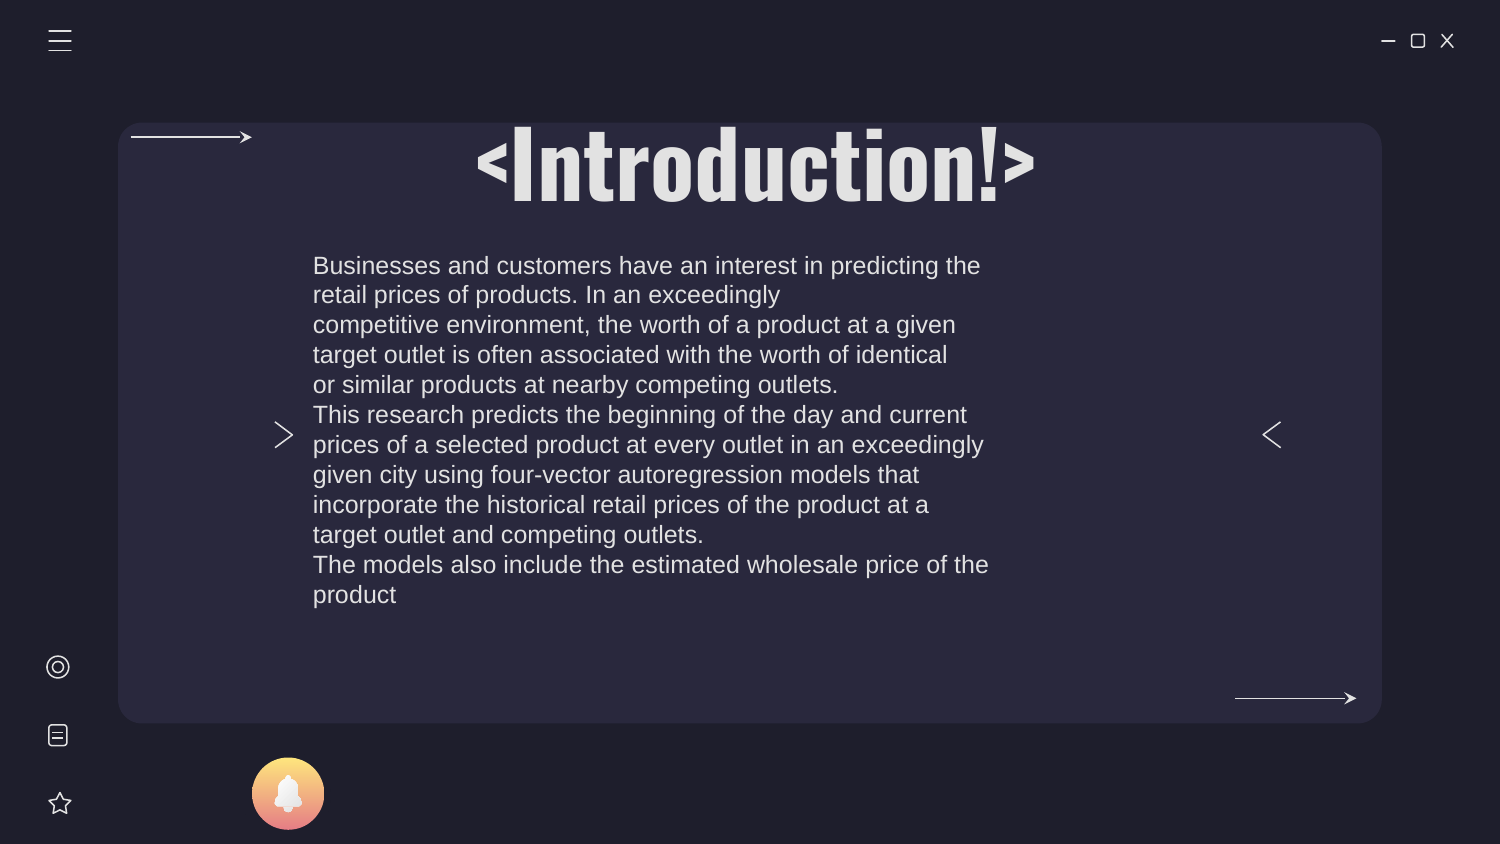

# <Introduction!>
Businesses and customers have an interest in predicting the
retail prices of products. In an exceedingly
competitive environment, the worth of a product at a given
target outlet is often associated with the worth of identical
or similar products at nearby competing outlets.
This research predicts the beginning of the day and current
prices of a selected product at every outlet in an exceedingly
given city using four-vector autoregression models that
incorporate the historical retail prices of the product at a
target outlet and competing outlets.
The models also include the estimated wholesale price of the
product